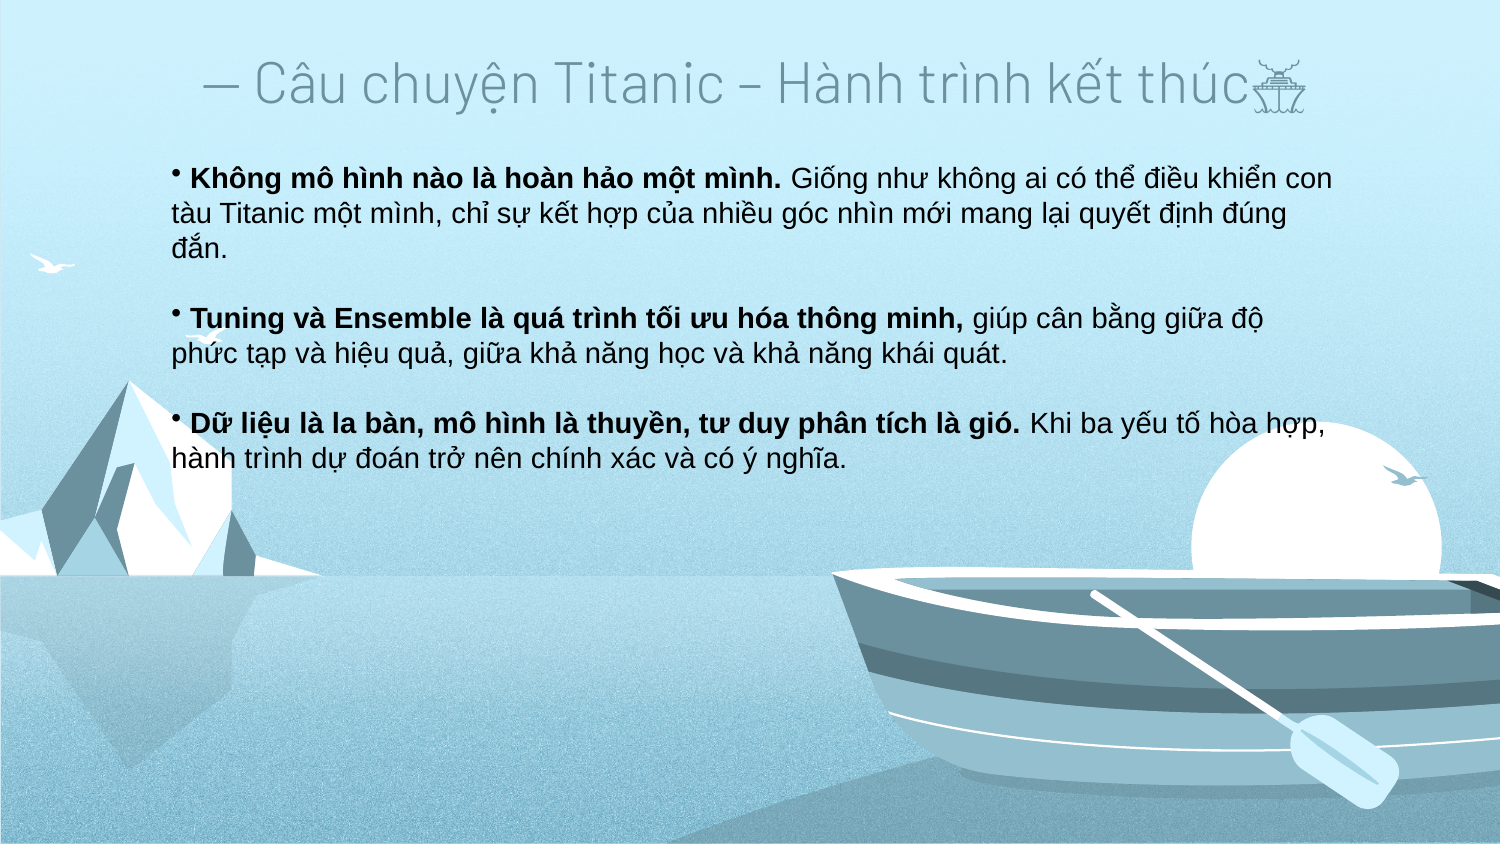

# — Câu chuyện Titanic – Hành trình kết thúc🚢
 Không mô hình nào là hoàn hảo một mình. Giống như không ai có thể điều khiển con tàu Titanic một mình, chỉ sự kết hợp của nhiều góc nhìn mới mang lại quyết định đúng đắn.

 Tuning và Ensemble là quá trình tối ưu hóa thông minh, giúp cân bằng giữa độ phức tạp và hiệu quả, giữa khả năng học và khả năng khái quát.

 Dữ liệu là la bàn, mô hình là thuyền, tư duy phân tích là gió. Khi ba yếu tố hòa hợp, hành trình dự đoán trở nên chính xác và có ý nghĩa.